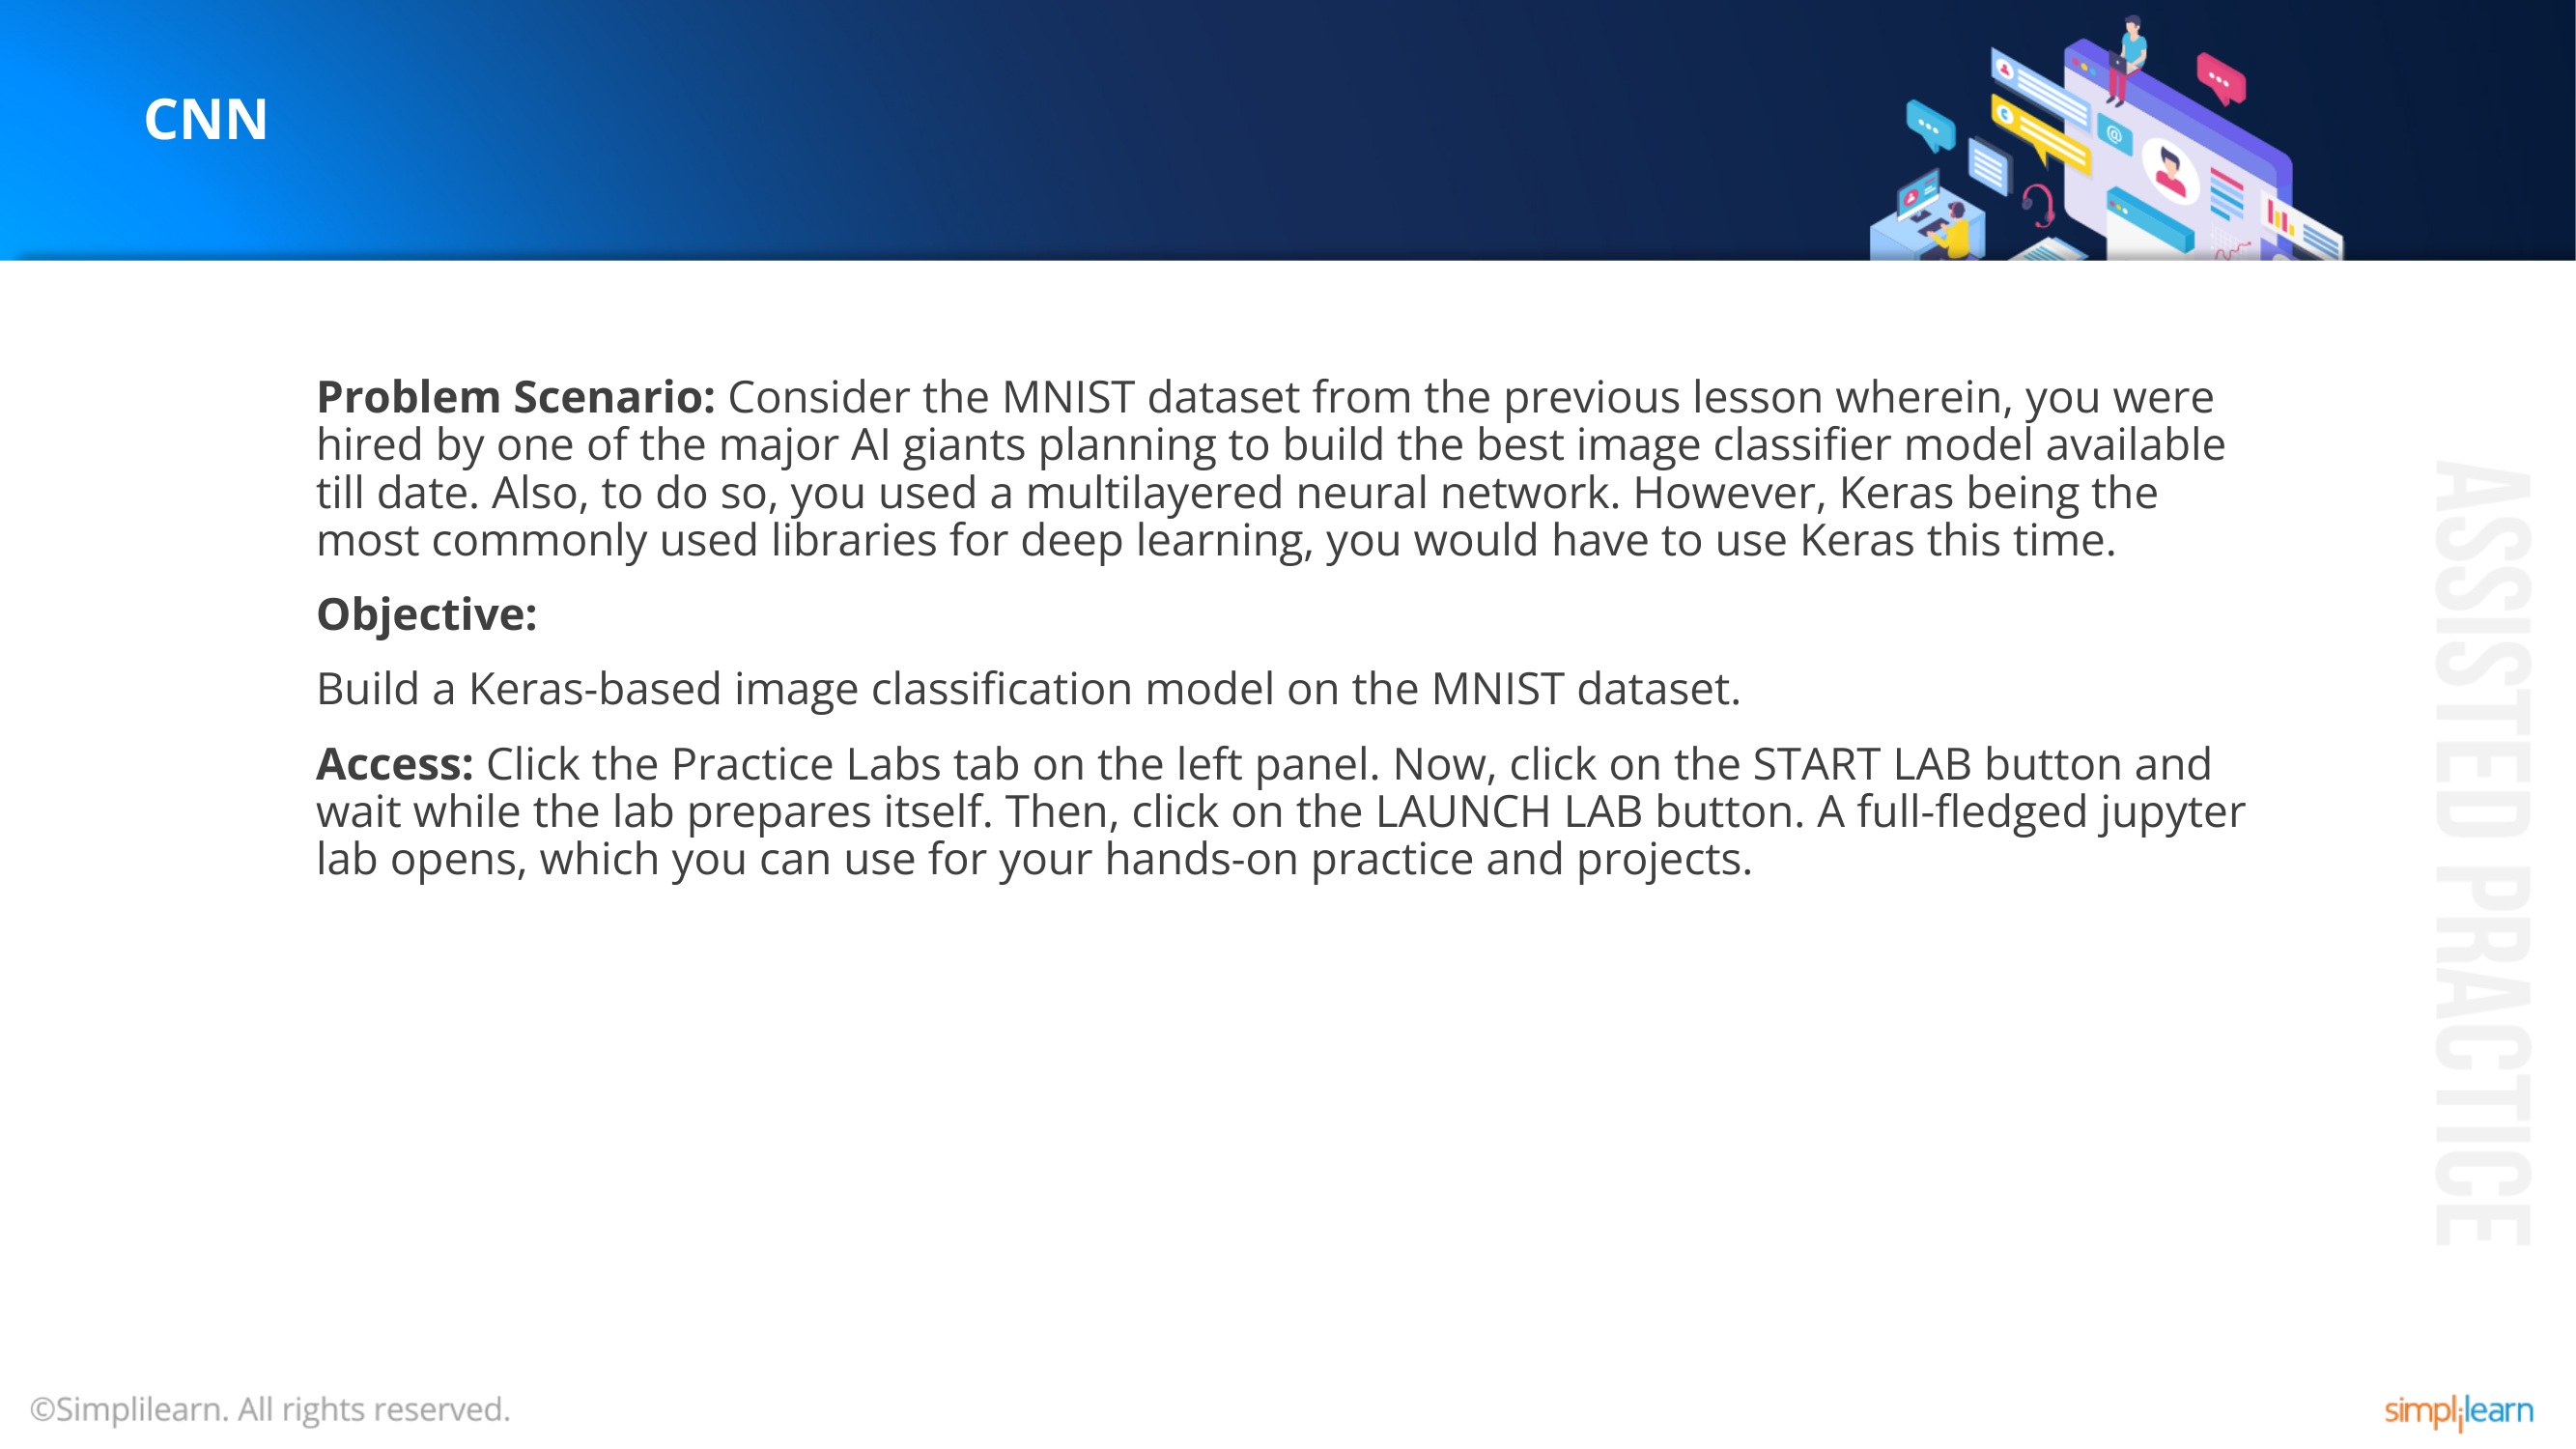

# CNN
Problem Scenario: Consider the MNIST dataset from the previous lesson wherein, you were hired by one of the major AI giants planning to build the best image classifier model available till date. Also, to do so, you used a multilayered neural network. However, Keras being the most commonly used libraries for deep learning, you would have to use Keras this time.
Objective:
Build a Keras-based image classification model on the MNIST dataset.
Access: Click the Practice Labs tab on the left panel. Now, click on the START LAB button and wait while the lab prepares itself. Then, click on the LAUNCH LAB button. A full-fledged jupyter lab opens, which you can use for your hands-on practice and projects.